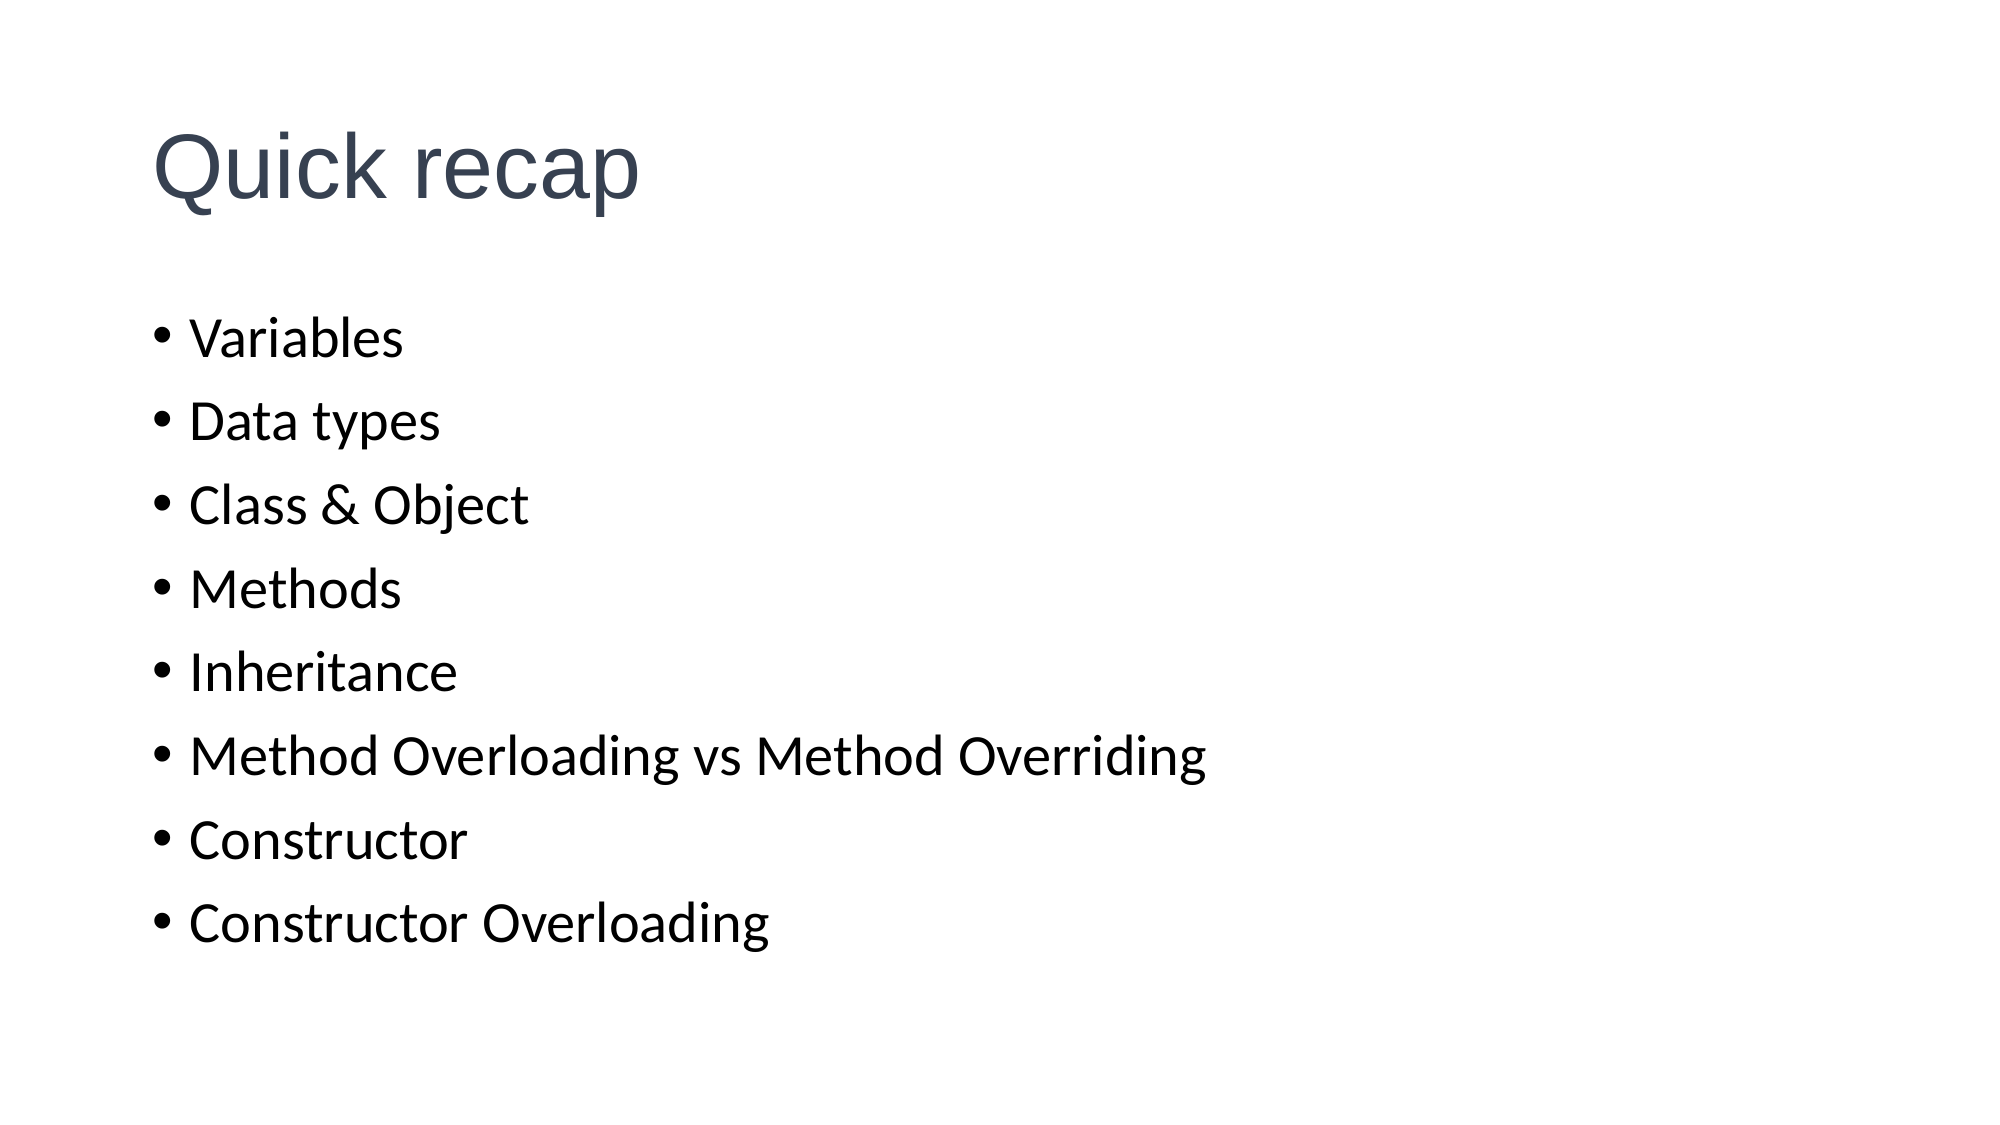

# Quick recap
Variables
Data types
Class & Object
Methods
Inheritance
Method Overloading vs Method Overriding
Constructor
Constructor Overloading